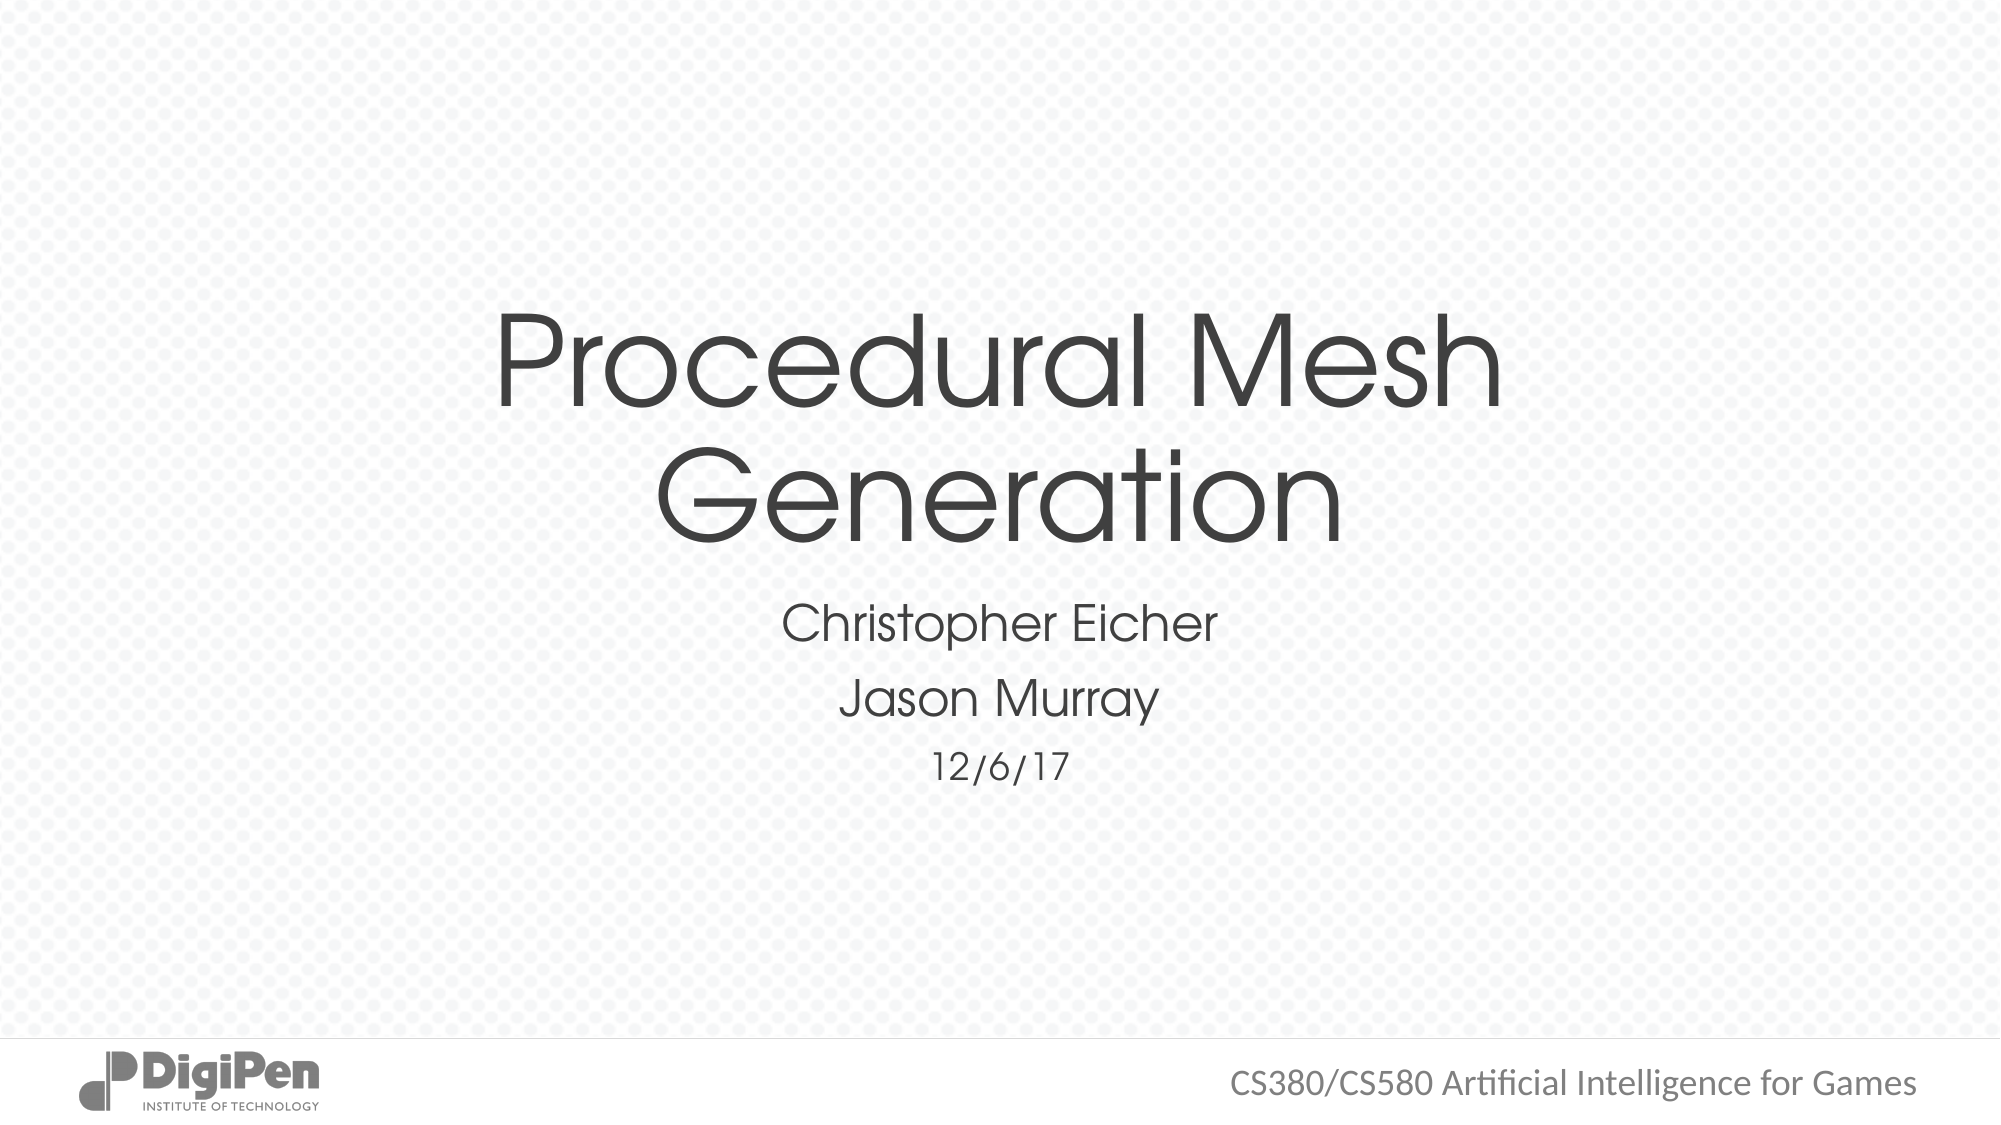

# Procedural Mesh Generation
Christopher Eicher
Jason Murray
12/6/17